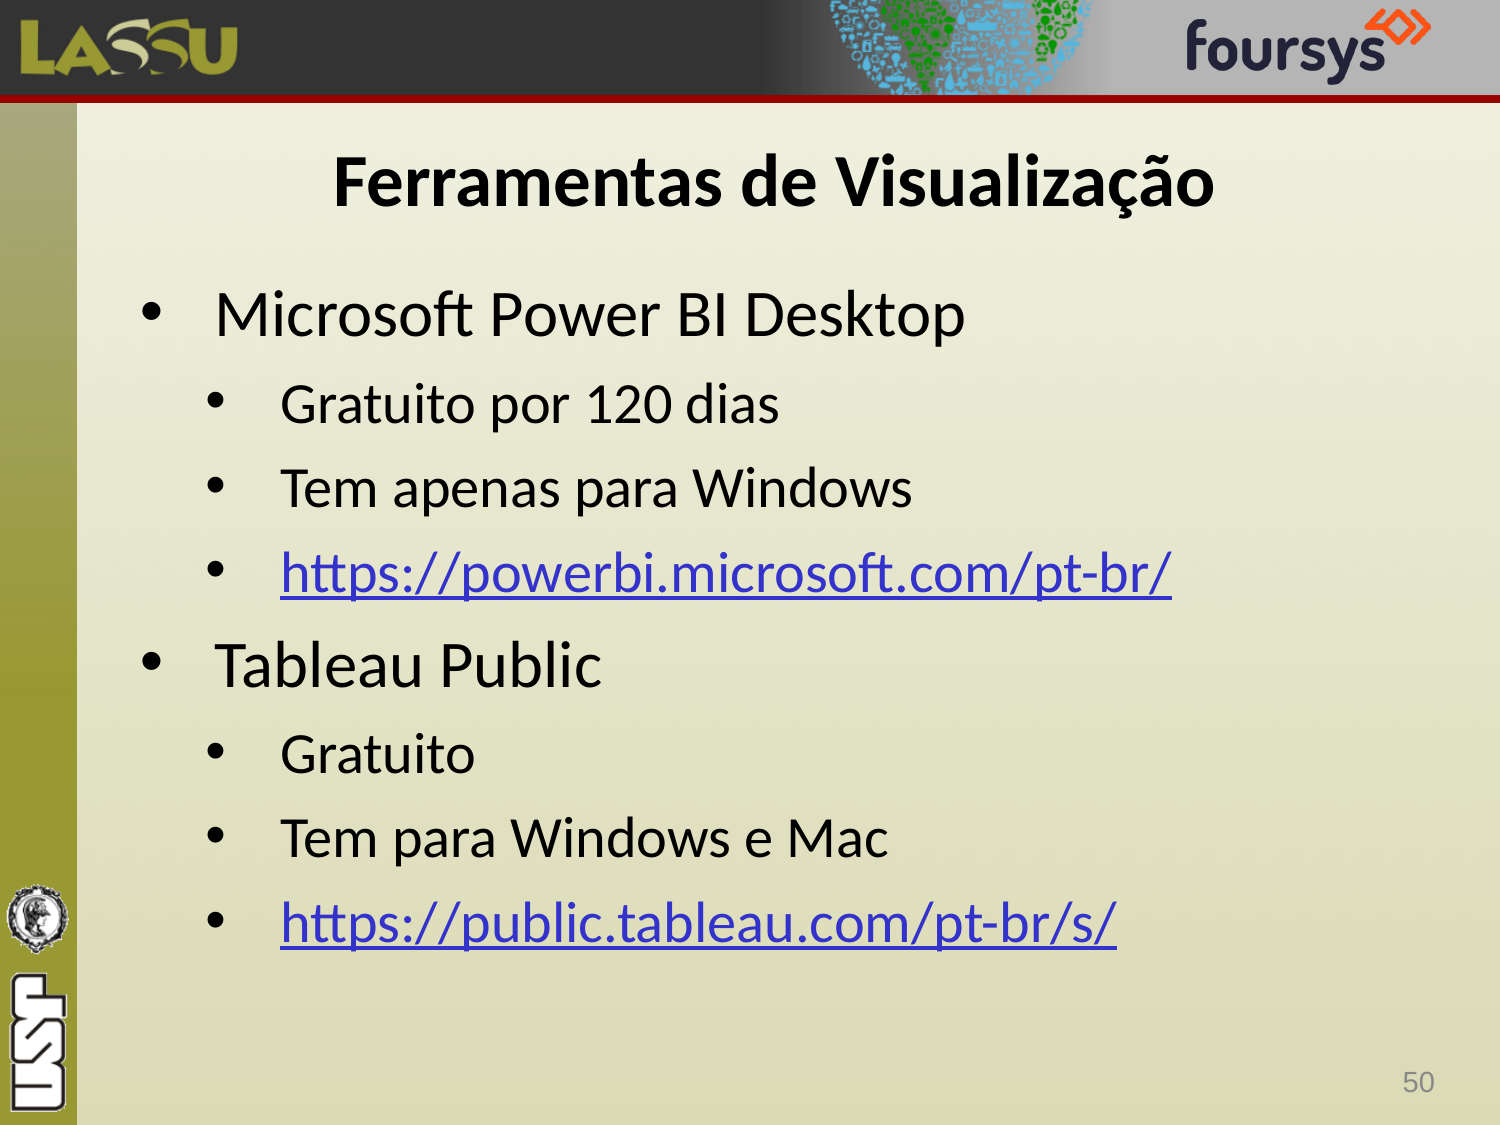

# Ferramentas de Visualização
Microsoft Power BI Desktop
Gratuito por 120 dias
Tem apenas para Windows
https://powerbi.microsoft.com/pt-br/
Tableau Public
Gratuito
Tem para Windows e Mac
https://public.tableau.com/pt-br/s/
50